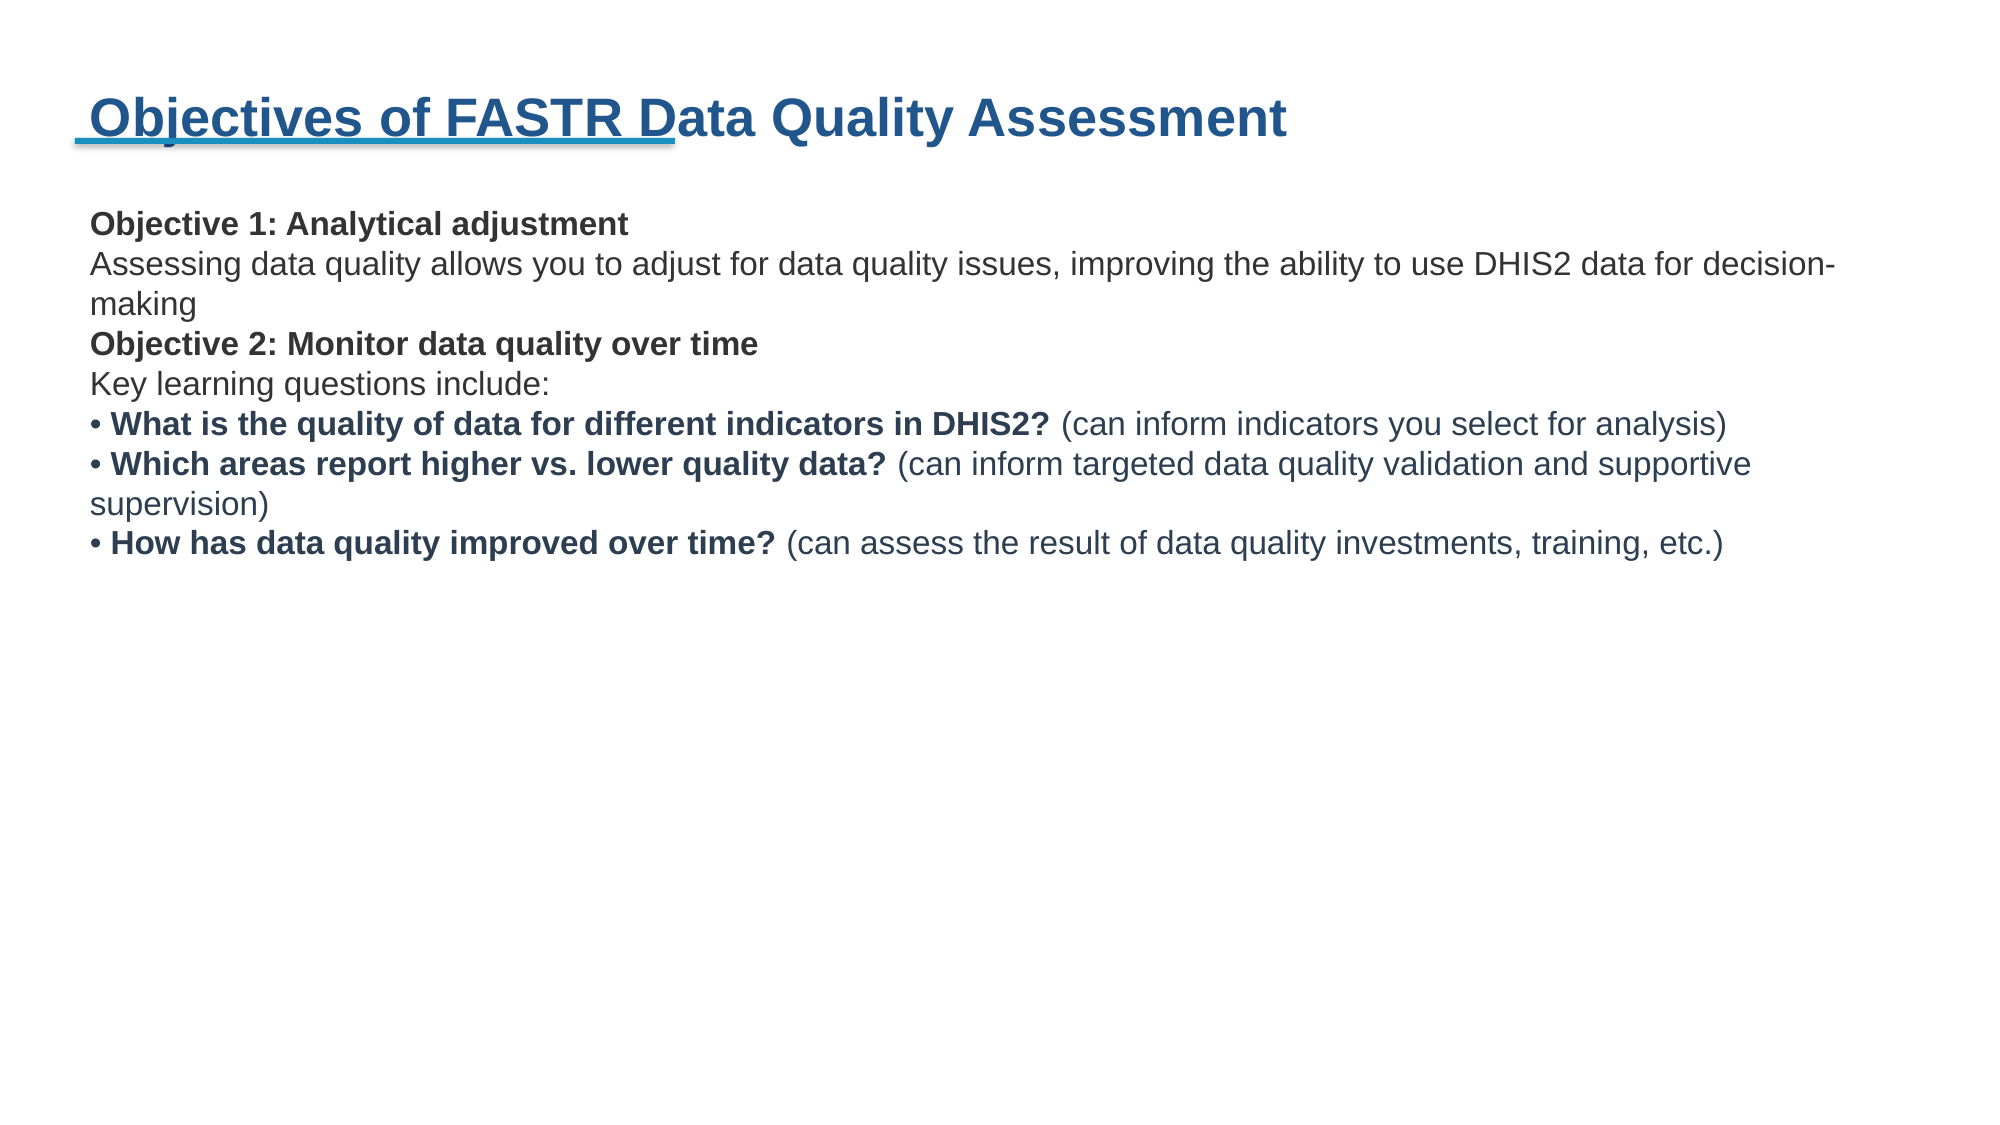

Objectives of FASTR Data Quality Assessment

Objective 1: Analytical adjustment
Assessing data quality allows you to adjust for data quality issues, improving the ability to use DHIS2 data for decision-making
Objective 2: Monitor data quality over time
Key learning questions include:
• What is the quality of data for different indicators in DHIS2? (can inform indicators you select for analysis)
• Which areas report higher vs. lower quality data? (can inform targeted data quality validation and supportive supervision)
• How has data quality improved over time? (can assess the result of data quality investments, training, etc.)